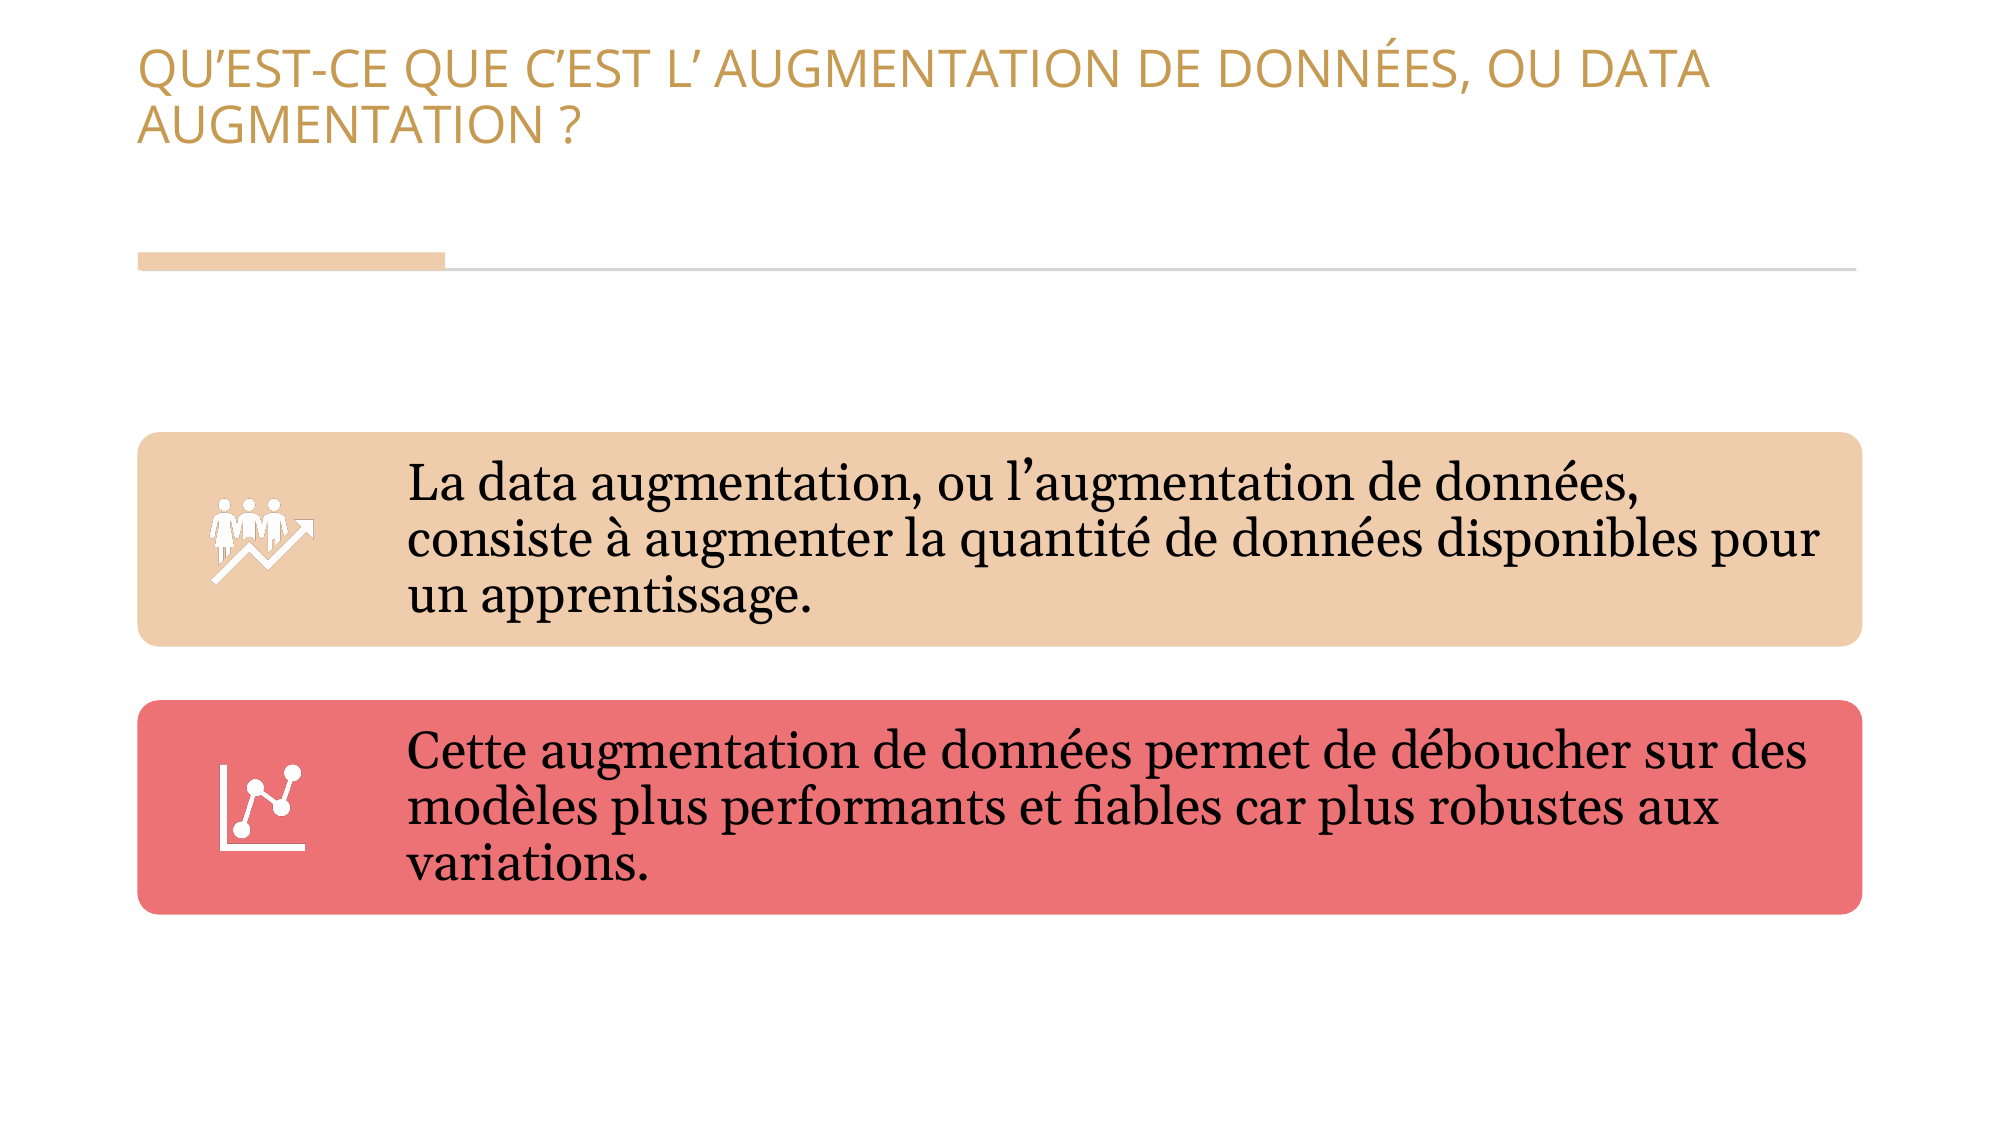

# Qu’est-ce que c’est L’ Augmentation de données, ou Data Augmentation ?

La data augmentation, ou l’augmentation de données, consiste à augmenter la quantité de données disponibles pour un apprentissage.
Cette augmentation de données permet de déboucher sur des modèles plus performants et fiables car plus robustes aux variations.